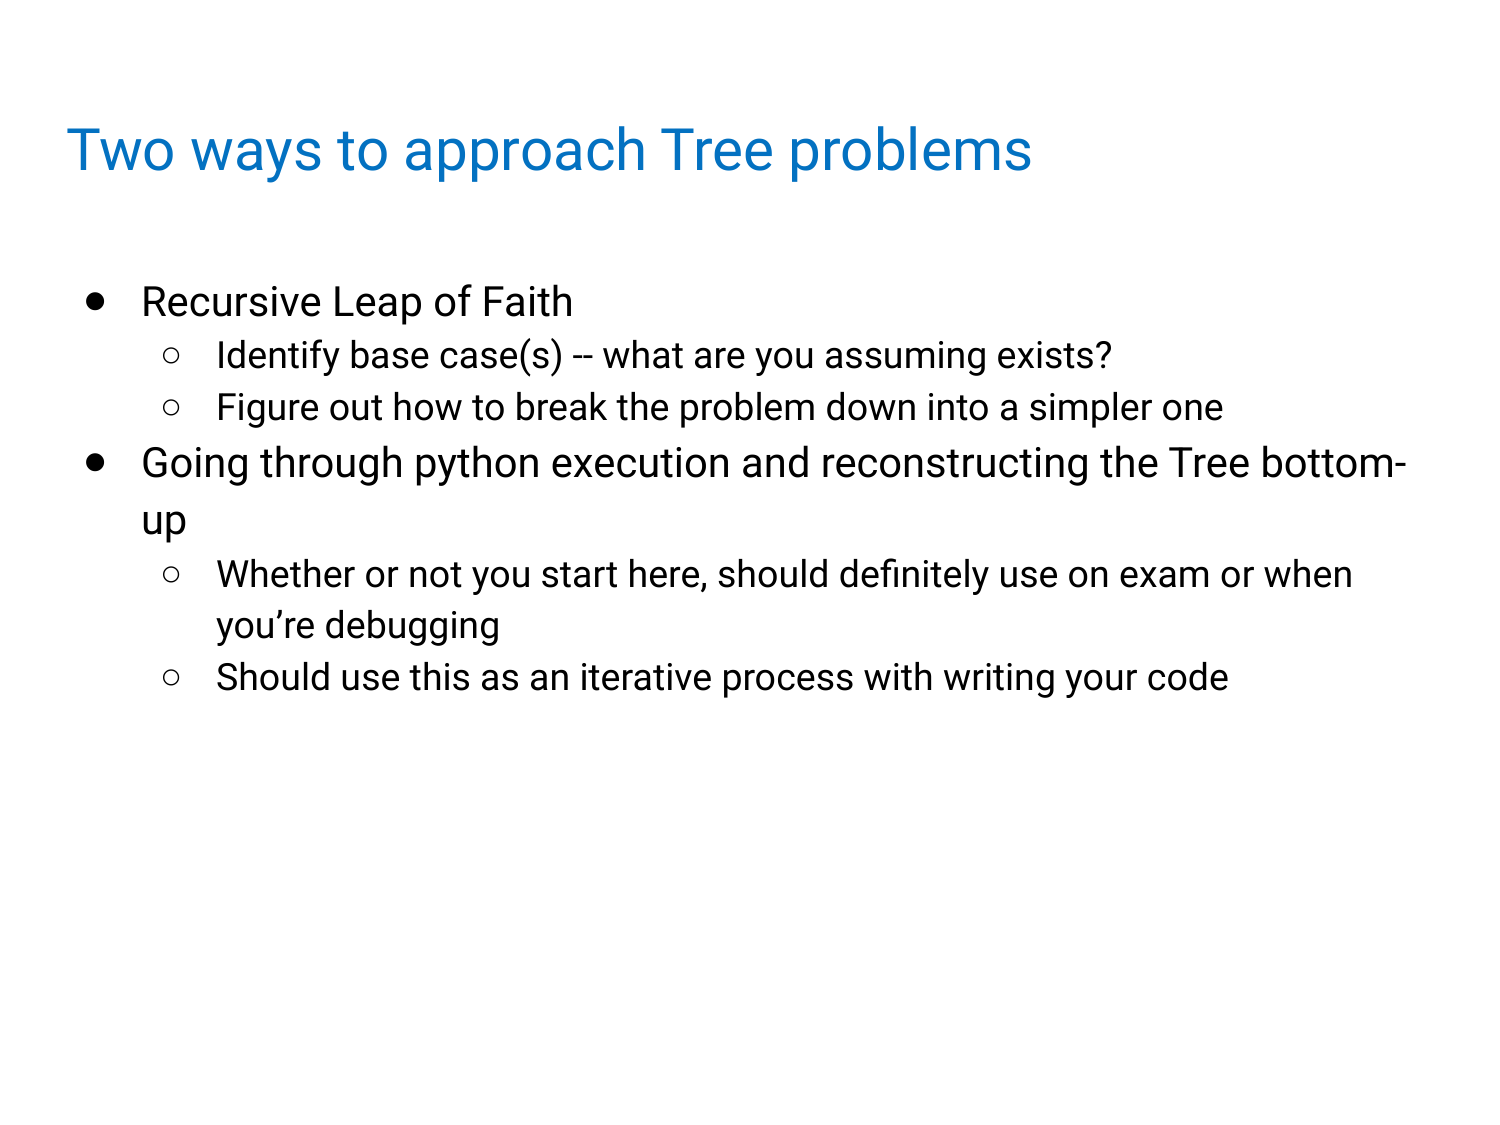

# Two ways to approach Tree problems
Recursive Leap of Faith
Identify base case(s) -- what are you assuming exists?
Figure out how to break the problem down into a simpler one
Going through python execution and reconstructing the Tree bottom-up
Whether or not you start here, should definitely use on exam or when you’re debugging
Should use this as an iterative process with writing your code